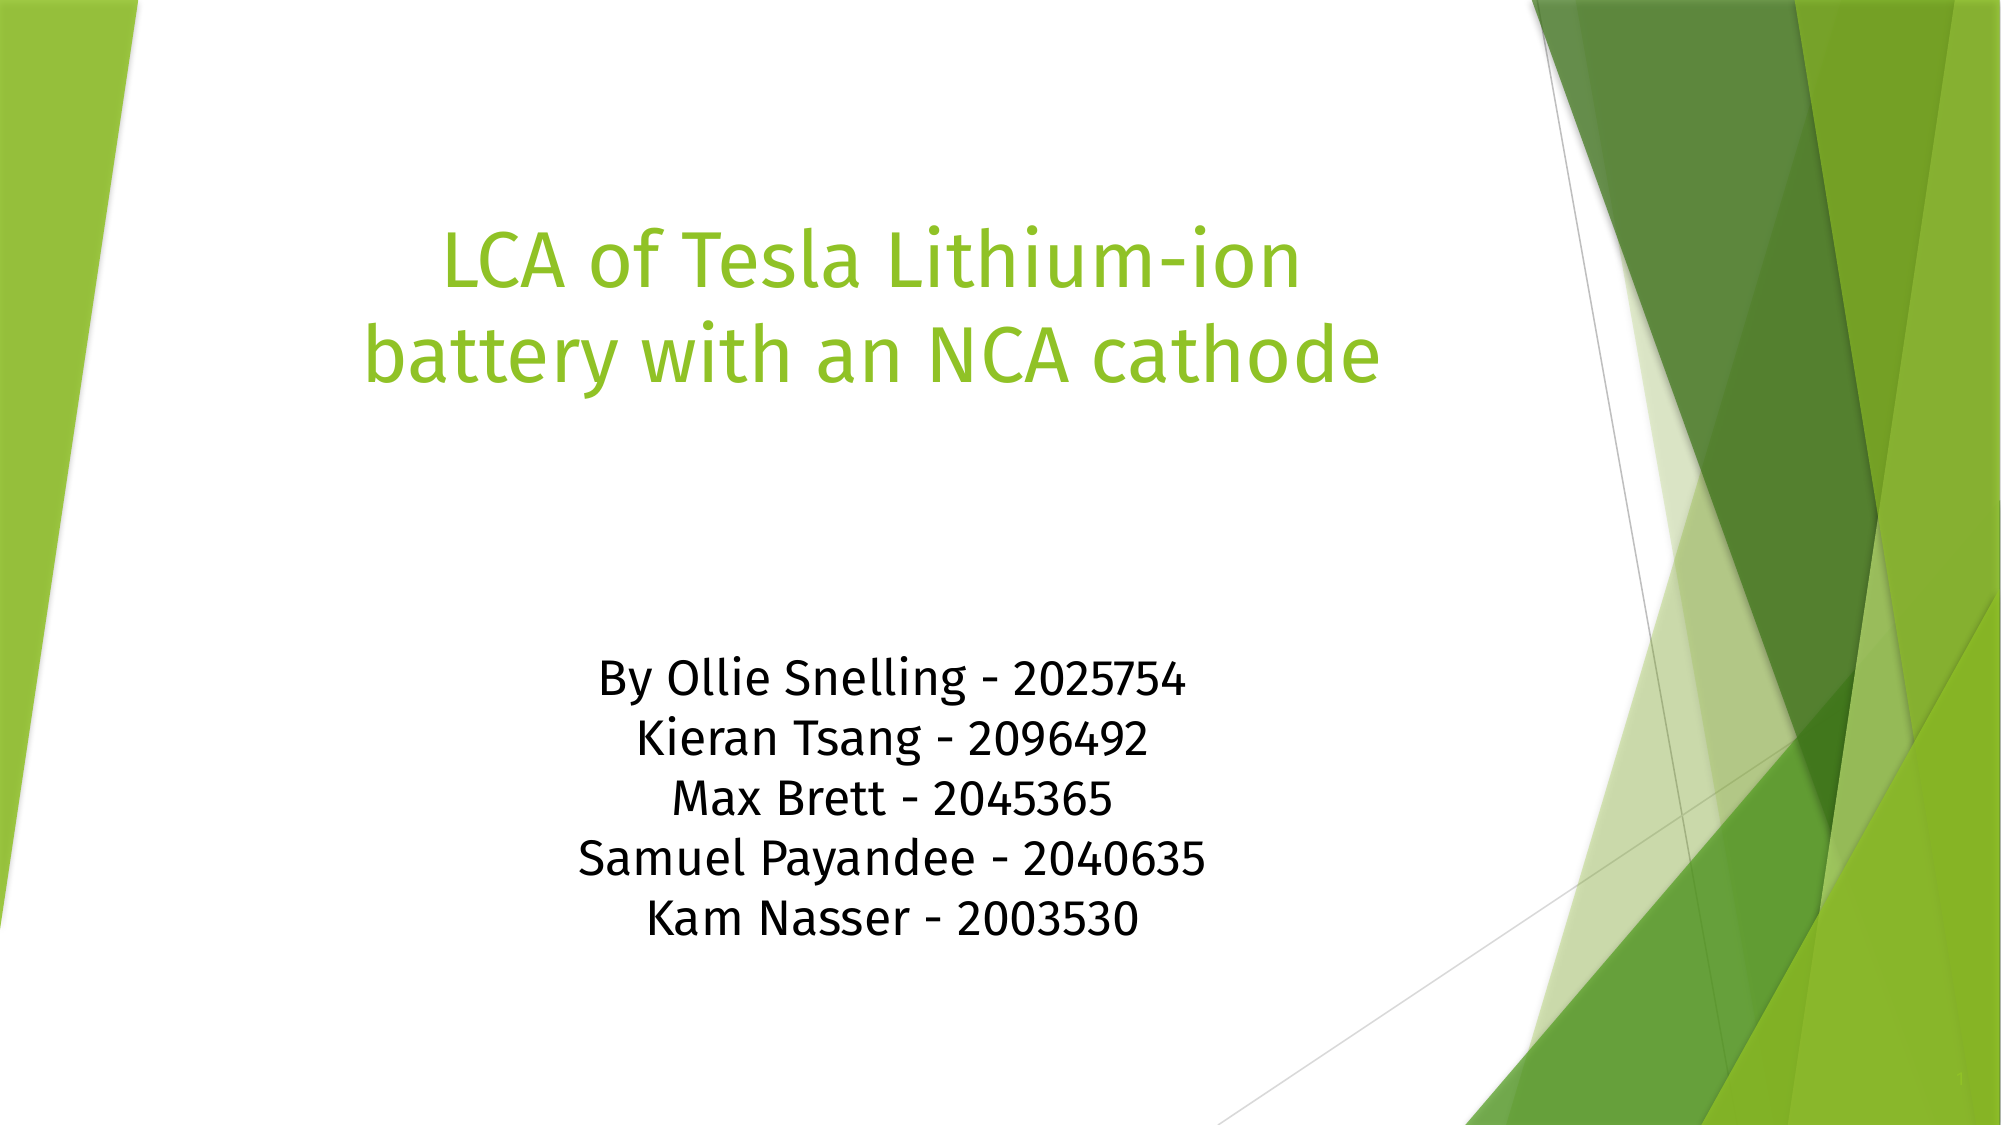

# LCA of Tesla Lithium-ion battery with an NCA cathode
By Ollie Snelling - 2025754
Kieran Tsang - 2096492
Max Brett - 2045365
Samuel Payandee - 2040635
Kam Nasser - 2003530
1